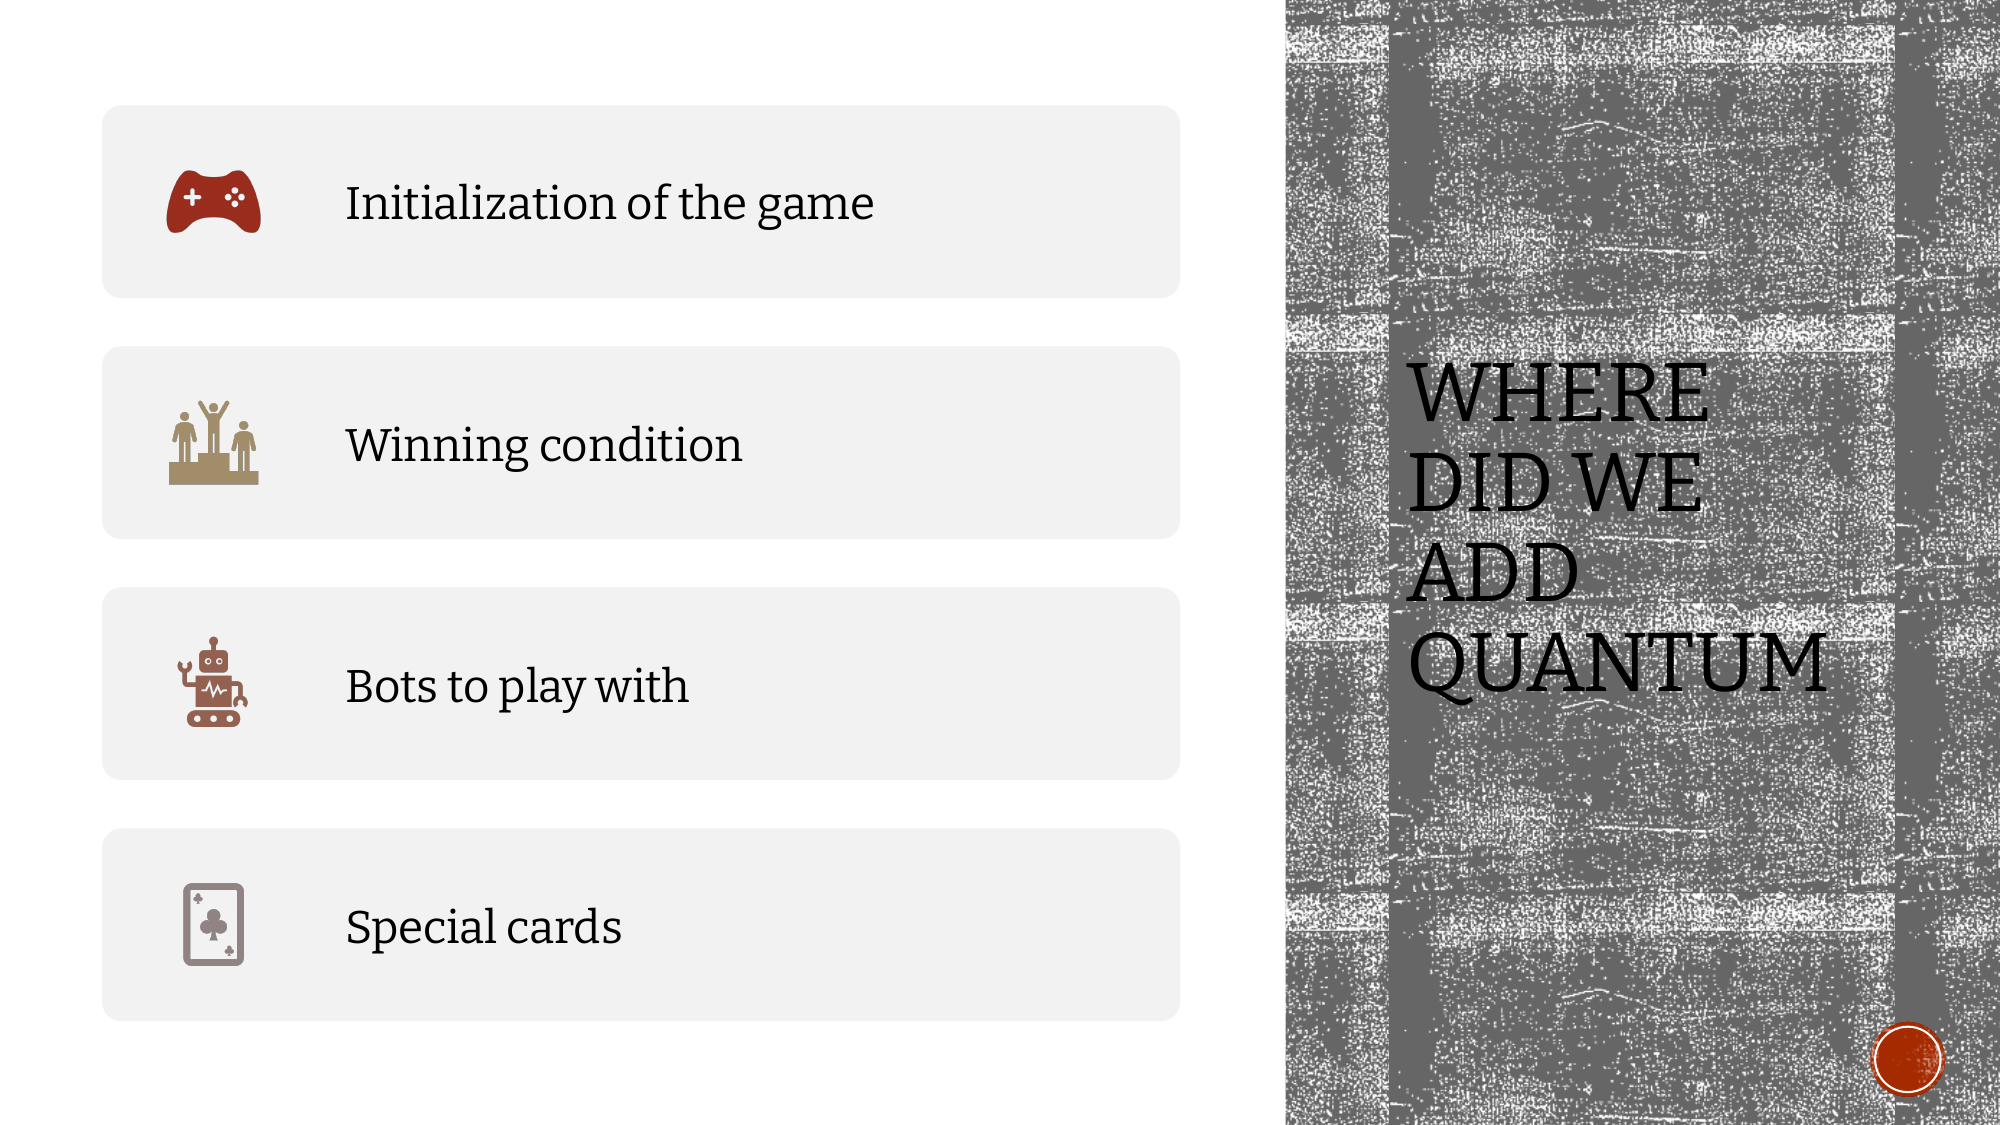

Initialization of the game
Winning condition
Bots to play with
Special cards
# Where did we add Quantum